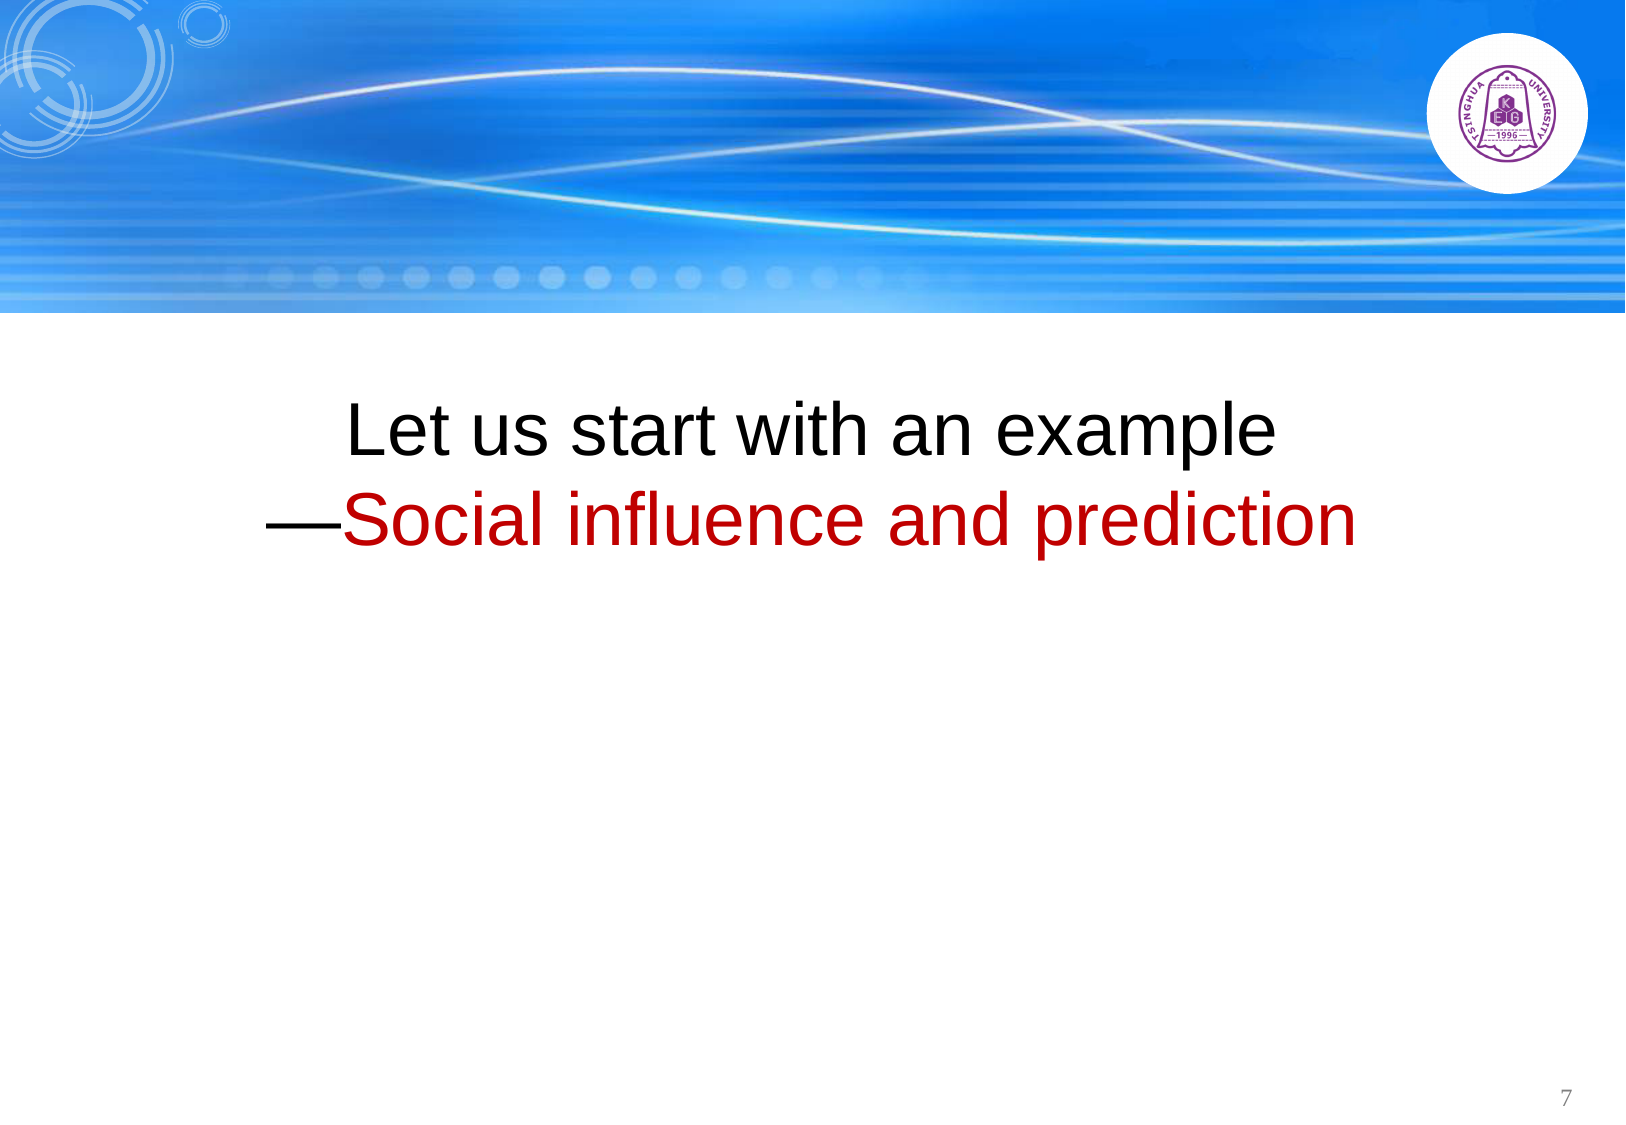

# Let us start with an example —Social influence and prediction